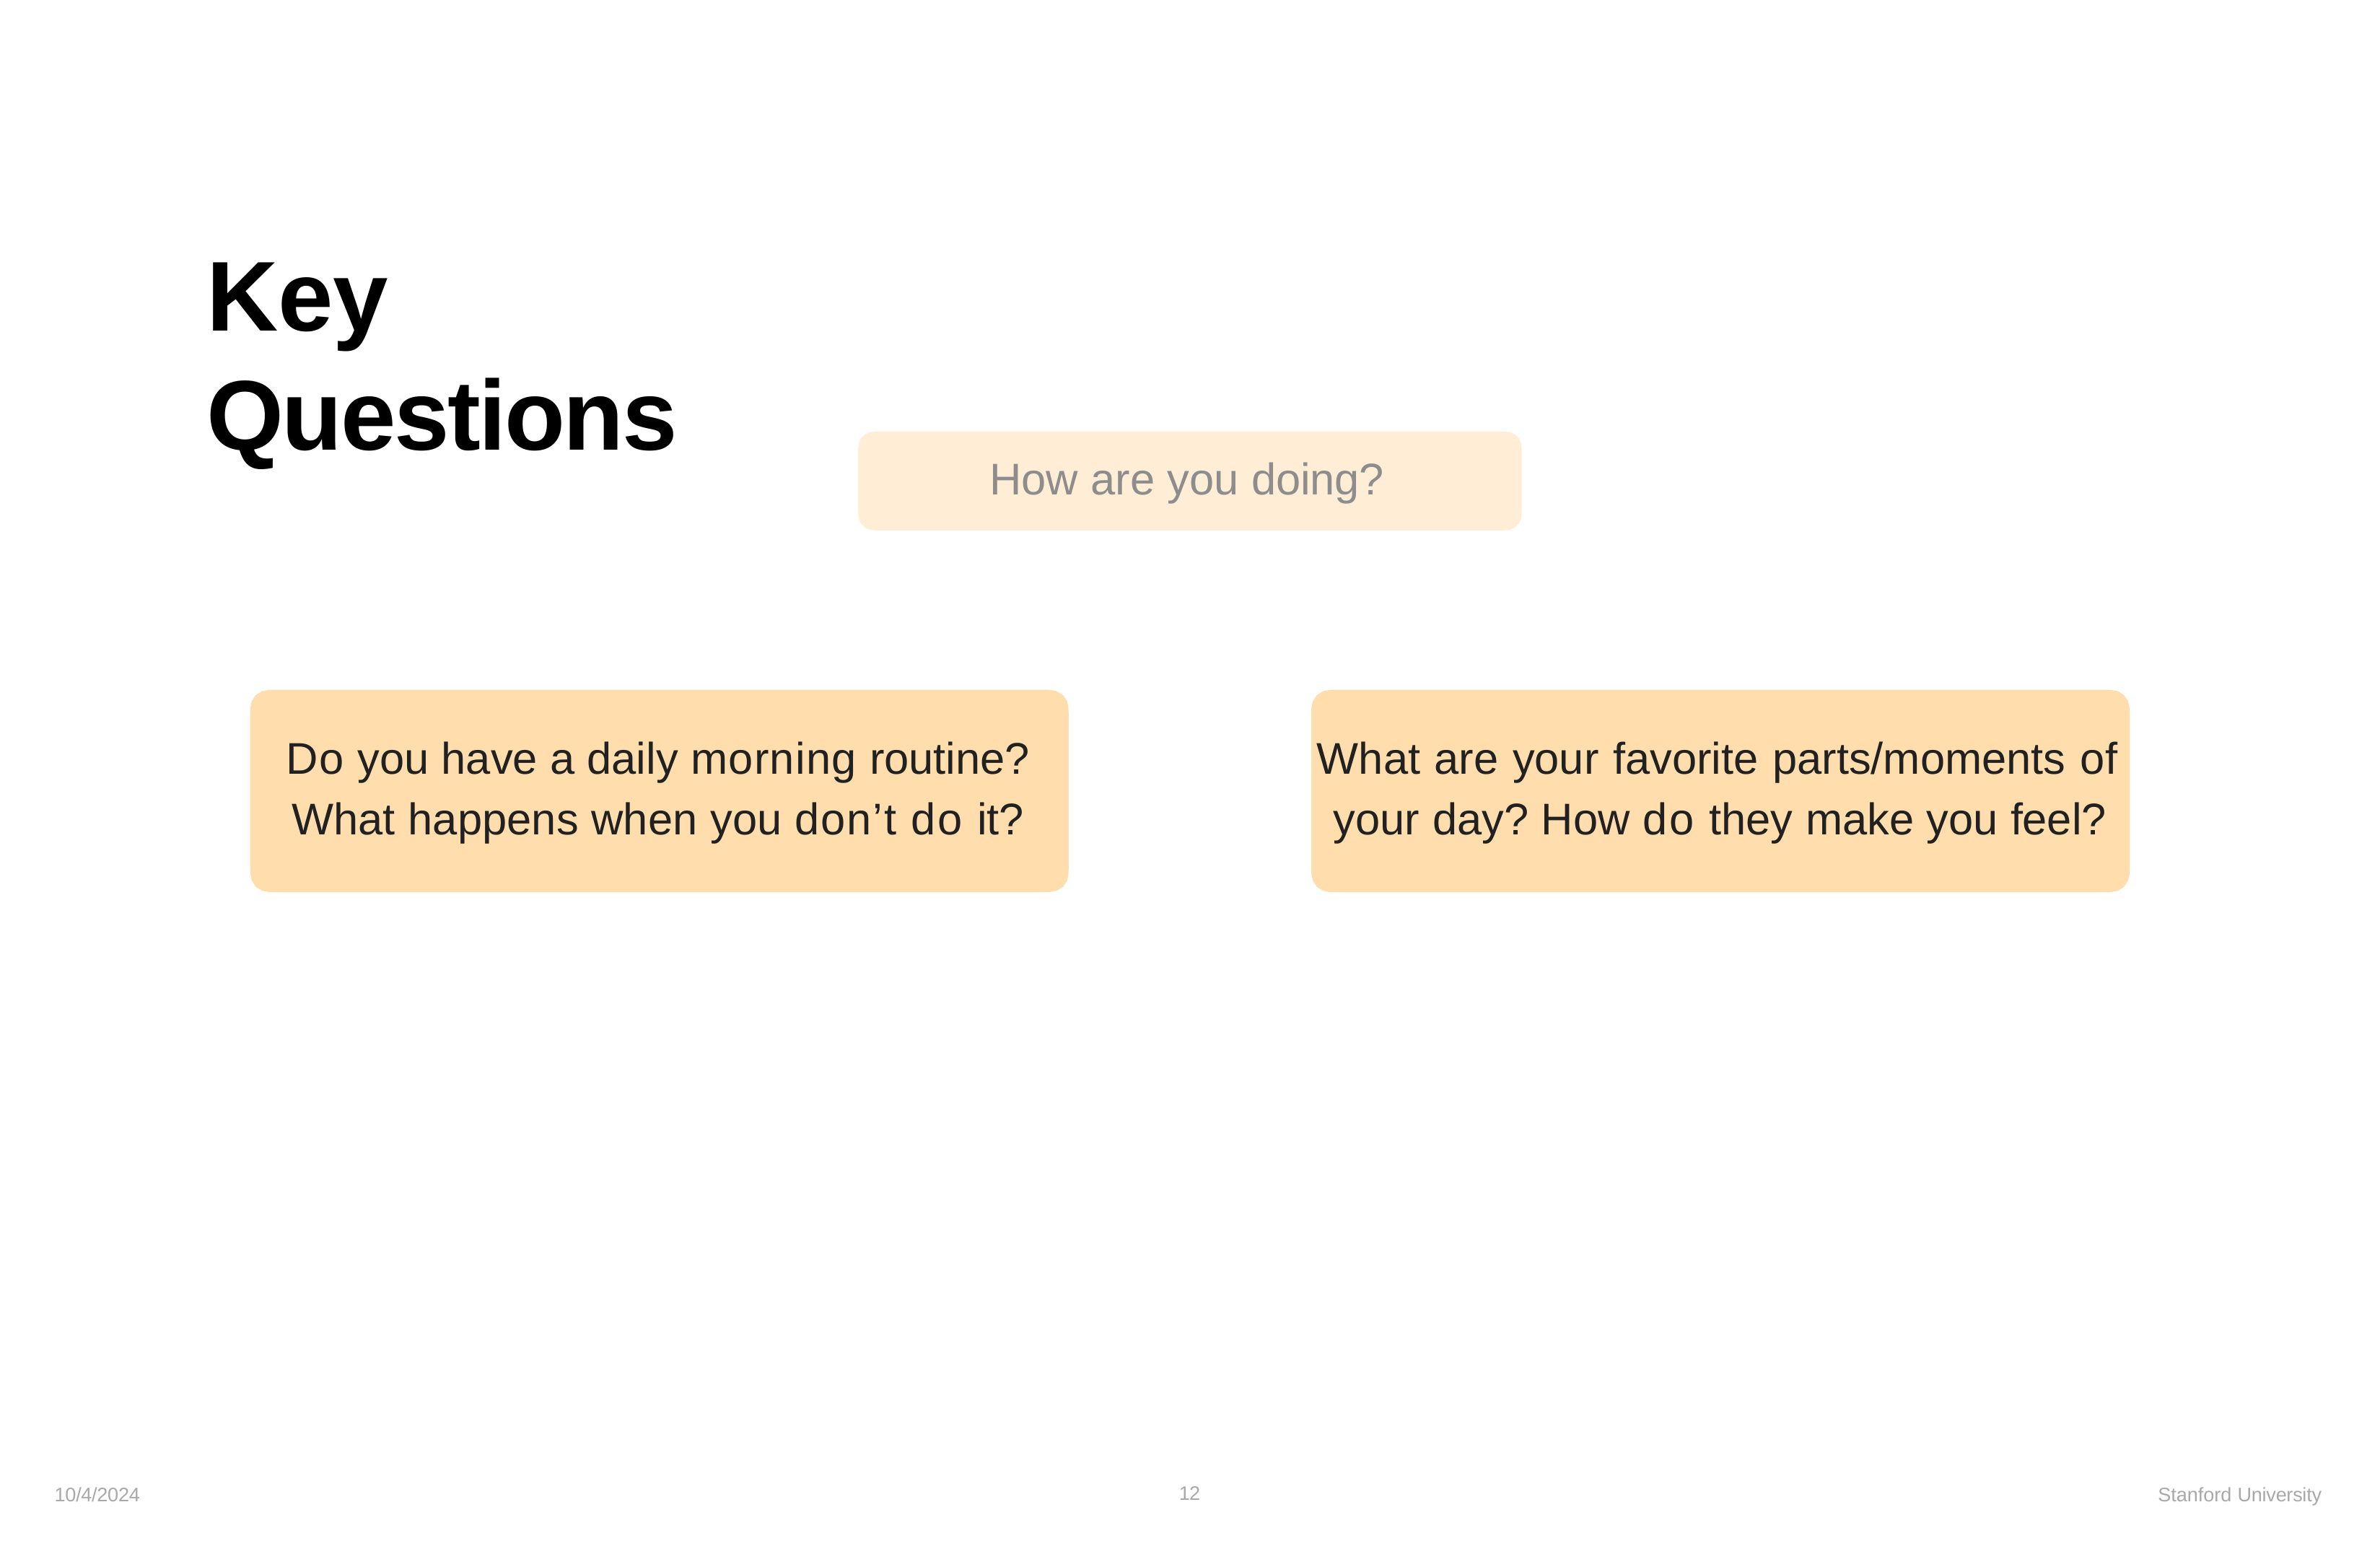

# Key Questions

How are you doing?

Do you have a daily morning routine? What happens when you don’t do it?
What are your favorite parts/moments of your day? How do they make you feel?
12
10/4/2024
Stanford University